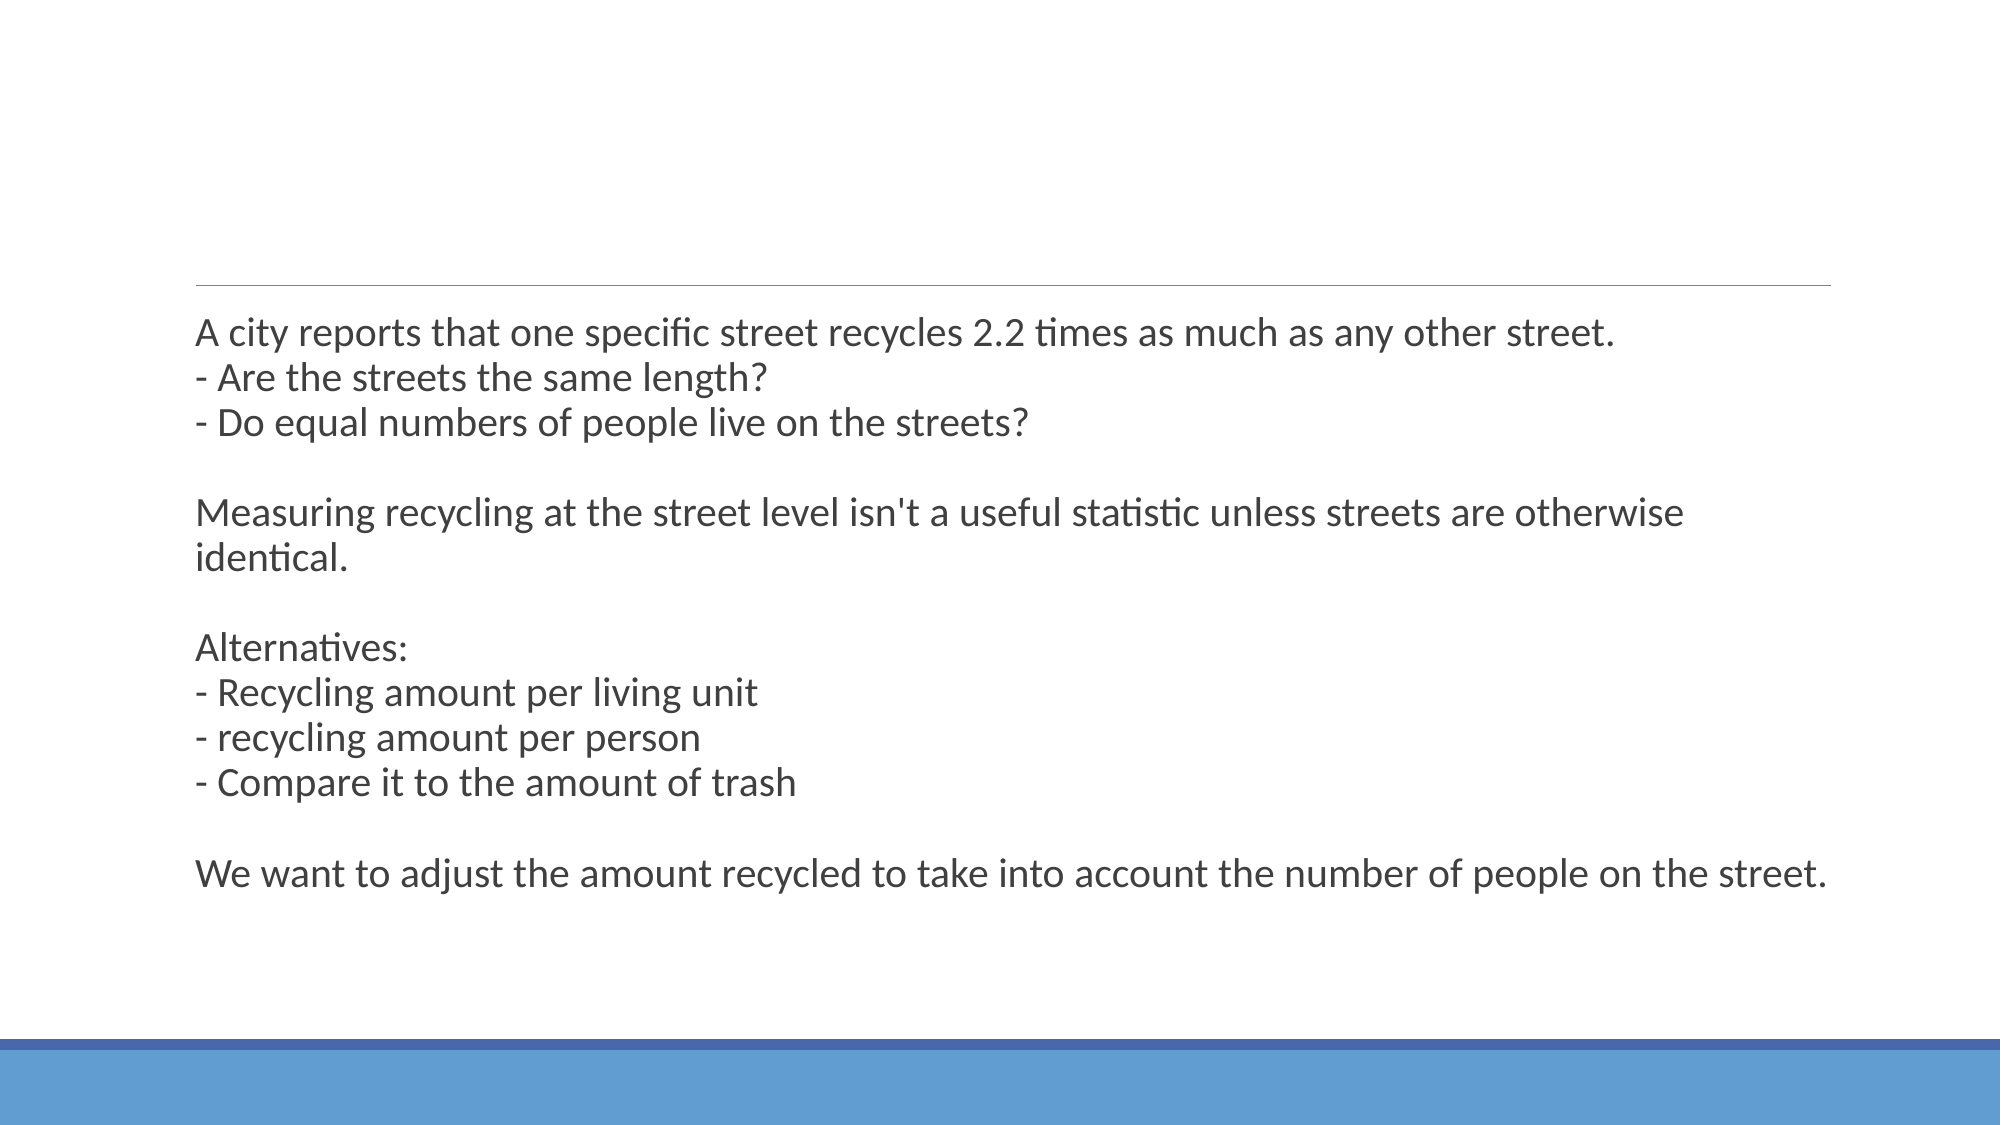

#
A city reports that one specific street recycles 2.2 times as much as any other street.
- Are the streets the same length?
- Do equal numbers of people live on the streets?

Measuring recycling at the street level isn't a useful statistic unless streets are otherwise identical.

Alternatives:
- Recycling amount per living unit
- recycling amount per person
- Compare it to the amount of trash

We want to adjust the amount recycled to take into account the number of people on the street.